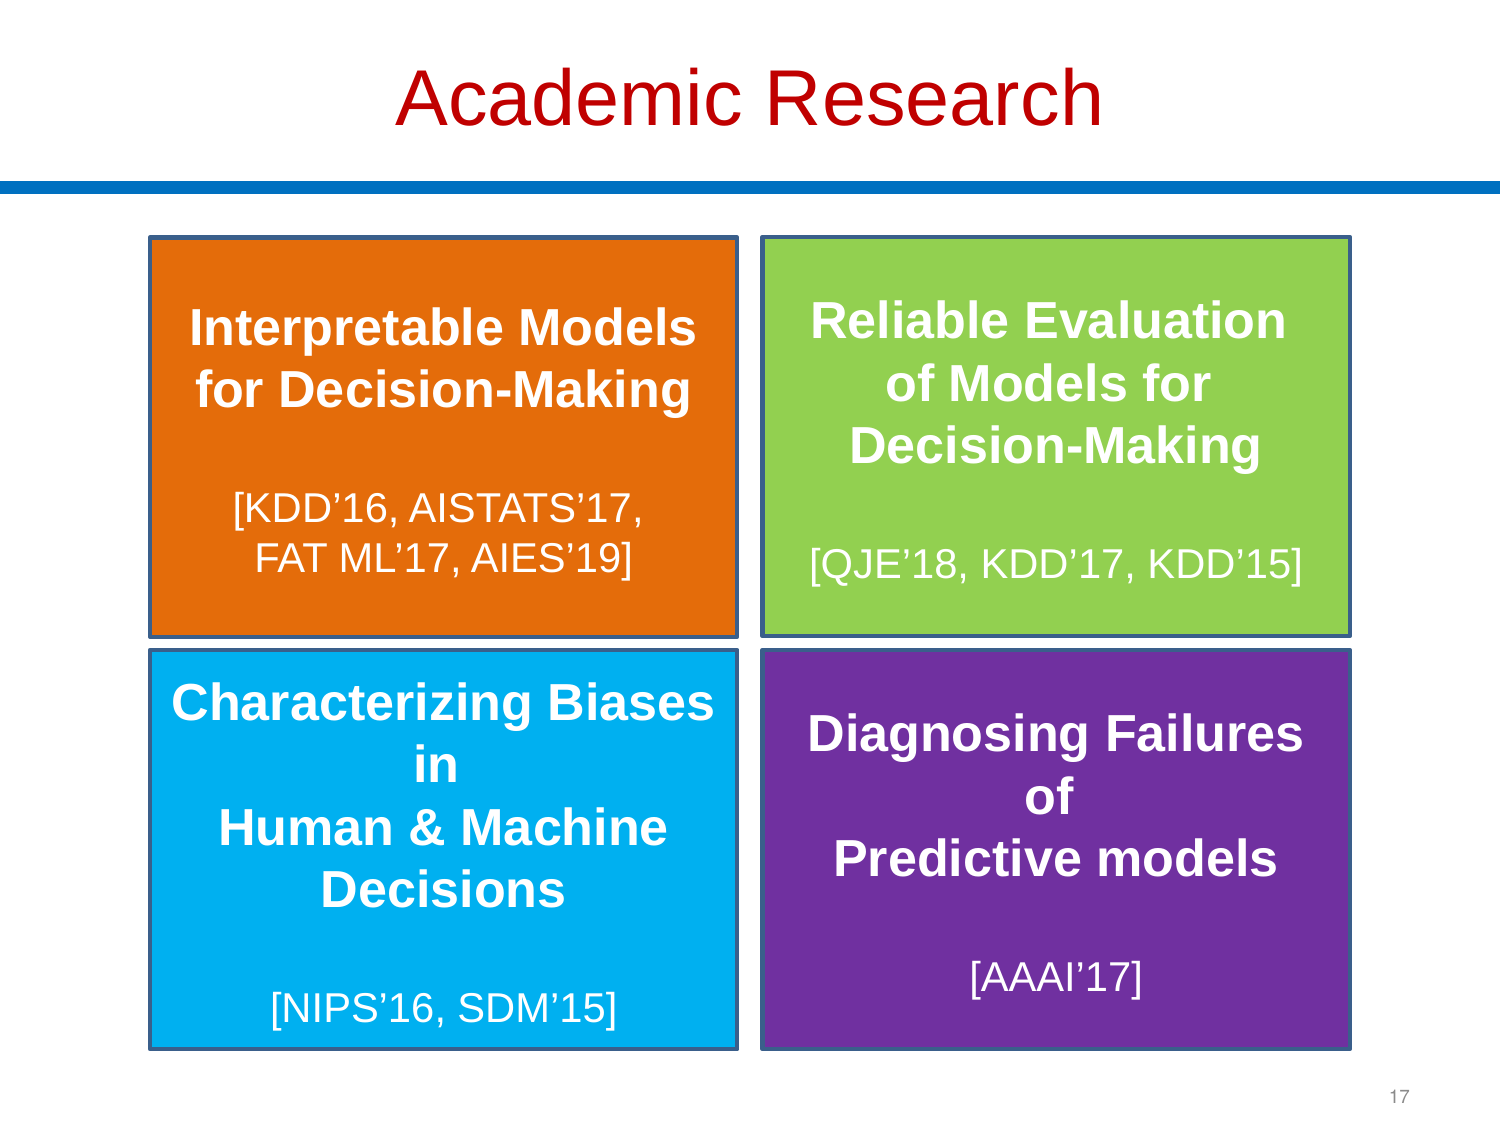

# Academic Research

Reliable Evaluation
of Models for
Decision-Making

[QJE’18, KDD’17, KDD’15]

Interpretable Models for Decision-Making

[KDD’16, AISTATS’17,
FAT ML’17, AIES’19]

Characterizing Biases in
Human & Machine Decisions

[NIPS’16, SDM’15]
Diagnosing Failures of
Predictive models

[AAAI’17]
17